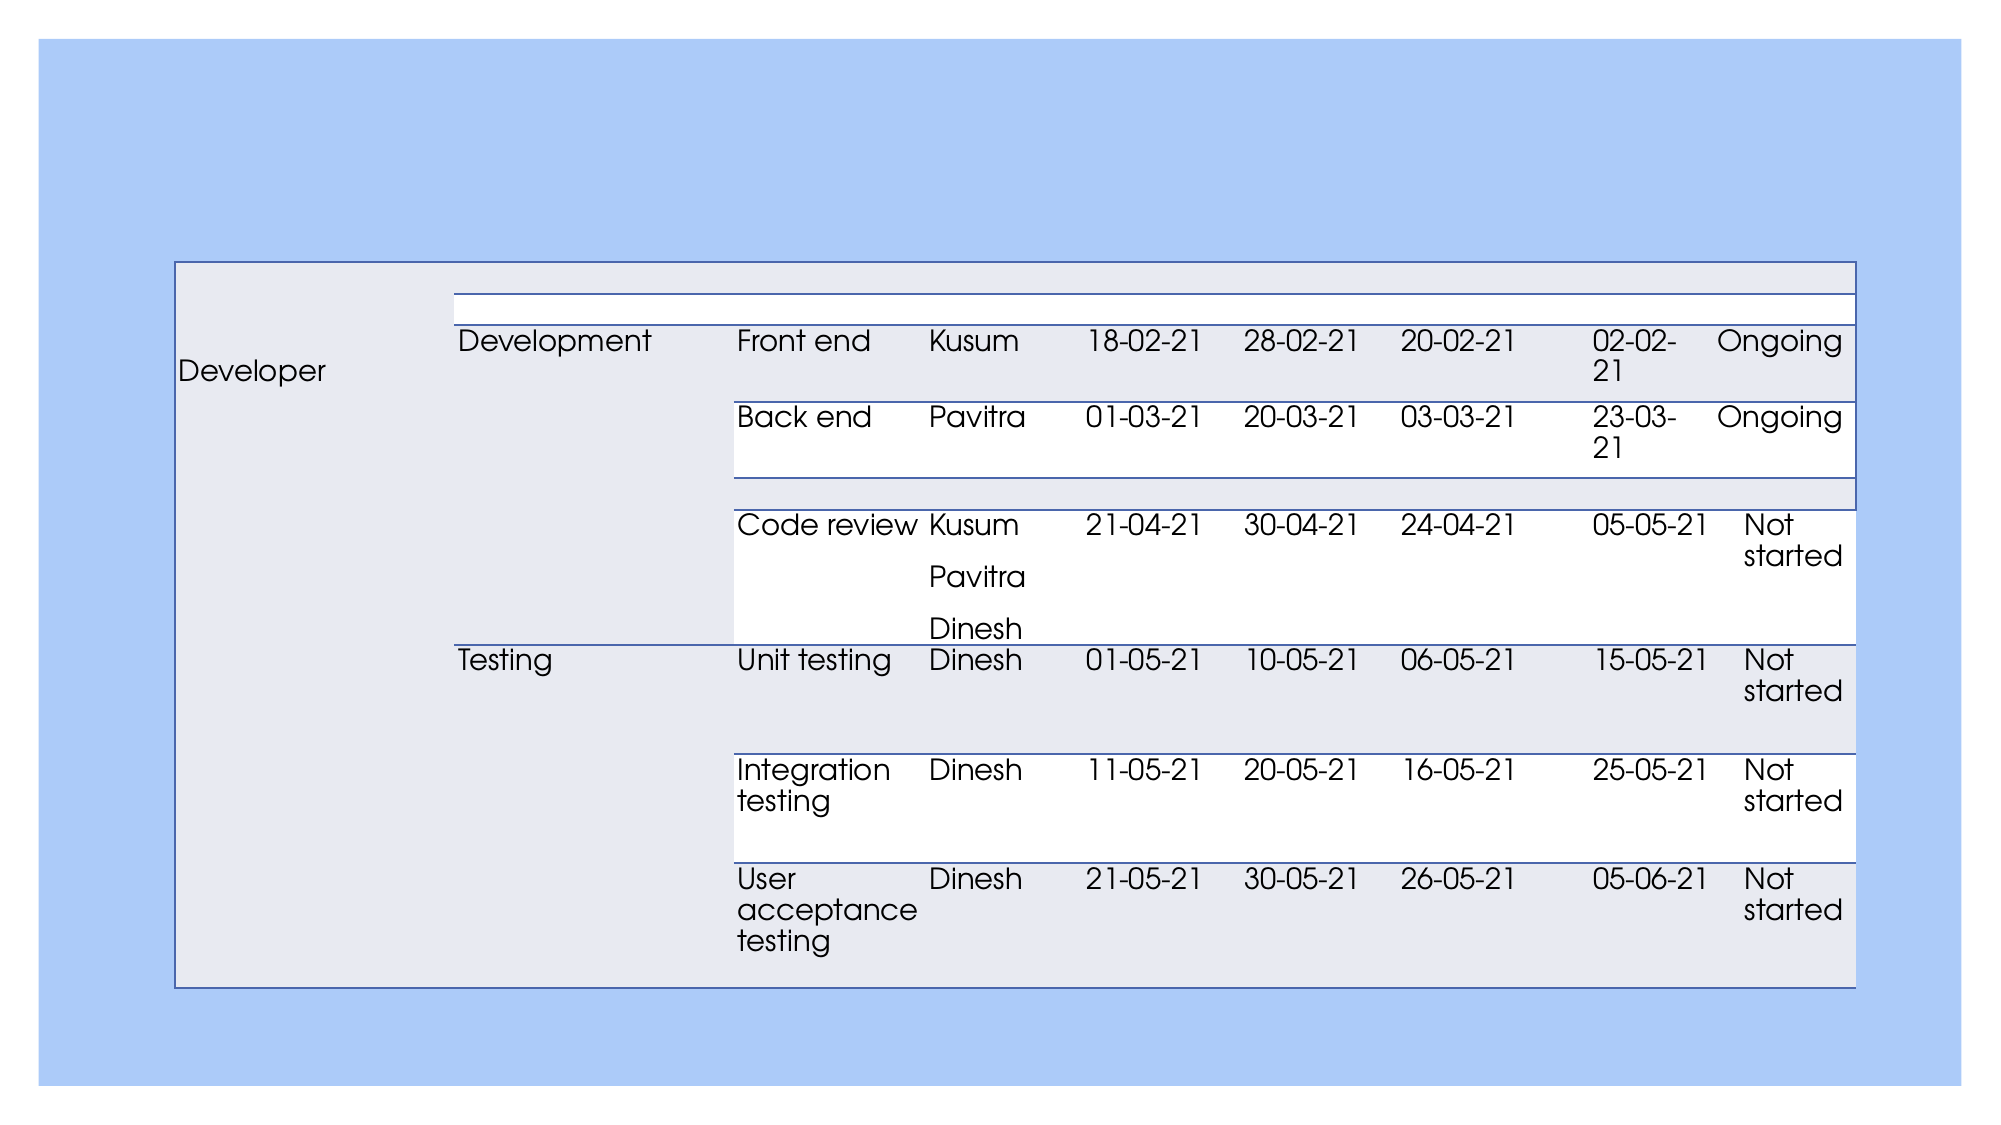

#
| Developer |  |  |  |  |  |  |  |  |  |
| --- | --- | --- | --- | --- | --- | --- | --- | --- | --- |
|  |  |  |  |  |  |  |  |  |  |
|  | Development | Front end | Kusum | 18-02-21 | 28-02-21 | 20-02-21 | 02-02-21 | Ongoing | Ongoing |
|  |  | Back end | Pavitra | 01-03-21 | 20-03-21 | 03-03-21 | 23-03-21 | Ongoing | Ongoing |
|  |  |  |  |  |  |  |  |  |  |
|  |  | Code review | Kusum Pavitra Dinesh | 21-04-21 | 30-04-21 | 24-04-21 | 05-05-21 |  | Not started |
|  | Testing | Unit testing | Dinesh | 01-05-21 | 10-05-21 | 06-05-21 | 15-05-21 |  | Not started |
|  |  | Integration testing | Dinesh | 11-05-21 | 20-05-21 | 16-05-21 | 25-05-21 |  | Not started |
|  |  | User acceptance testing | Dinesh | 21-05-21 | 30-05-21 | 26-05-21 | 05-06-21 |  | Not started |